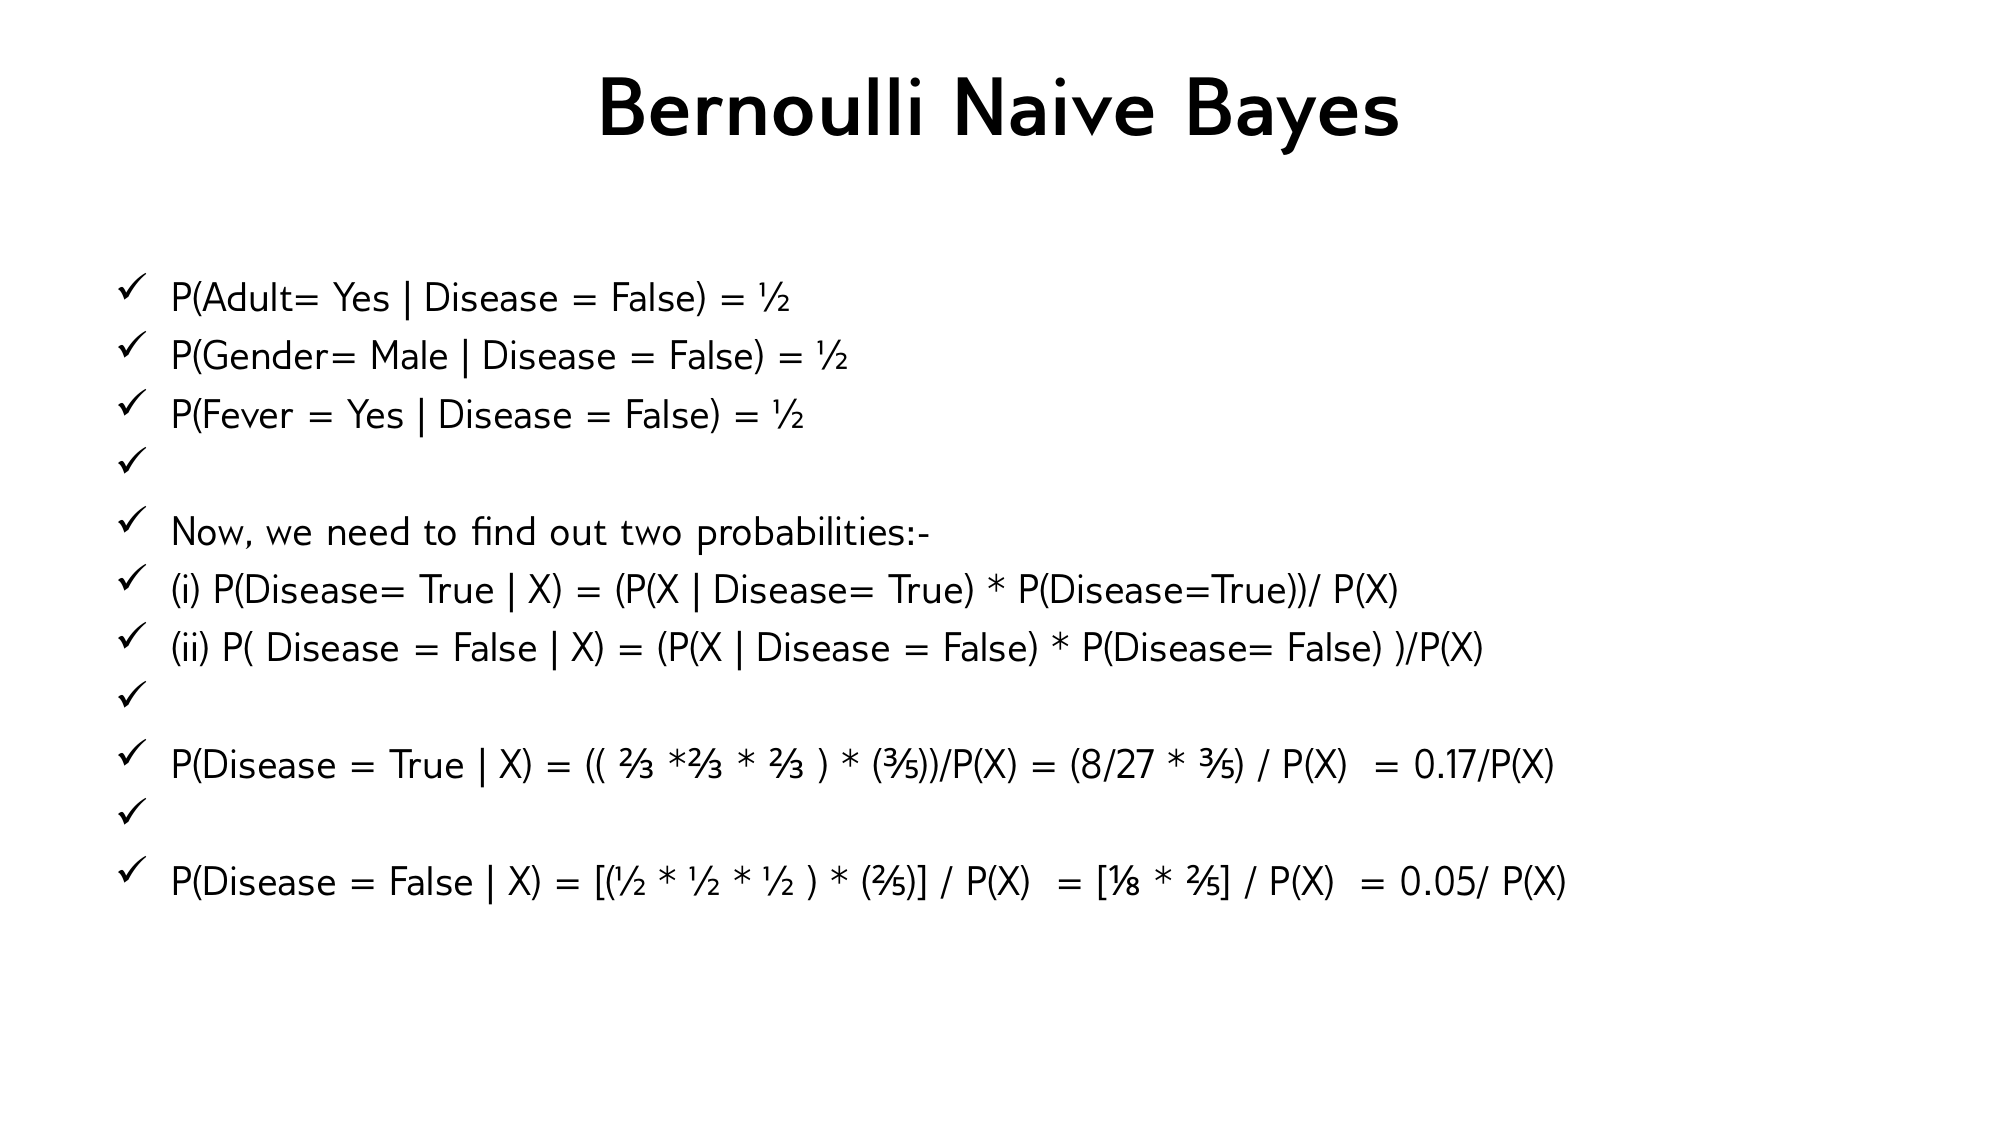

# Bernoulli Naive Bayes
P(Adult= Yes | Disease = False) = ½
P(Gender= Male | Disease = False) = ½
P(Fever = Yes | Disease = False) = ½

Now, we need to find out two probabilities:-
(i) P(Disease= True | X) = (P(X | Disease= True) * P(Disease=True))/ P(X)
(ii) P( Disease = False | X) = (P(X | Disease = False) * P(Disease= False) )/P(X)

P(Disease = True | X) = (( ⅔ *⅔ * ⅔ ) * (⅗))/P(X) = (8/27 * ⅗) / P(X)  = 0.17/P(X)

P(Disease = False | X) = [(½ * ½ * ½ ) * (⅖)] / P(X)  = [⅛ * ⅖] / P(X)  = 0.05/ P(X)